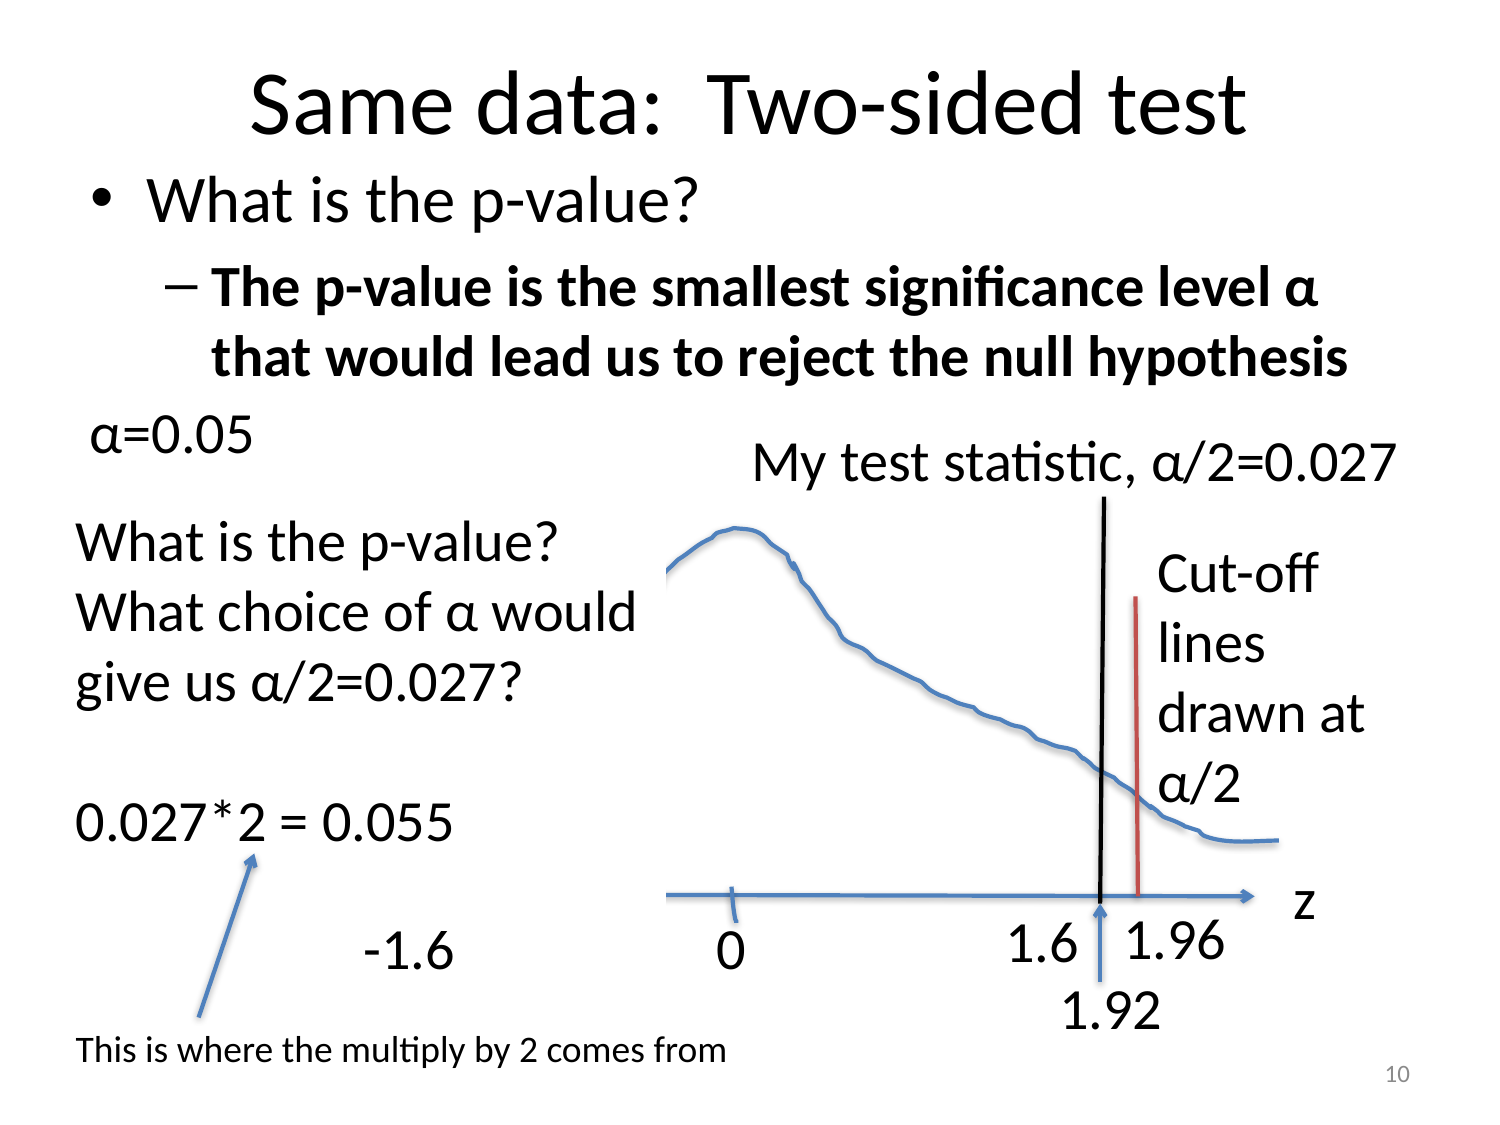

# Same data:  Two-sided test
What is the p-value?
The p-value is the smallest significance level α that would lead us to reject the null hypothesis
α=0.05
My test statistic, α/2=0.027

What is the p-value?
What choice of α would give us α/2=0.027?

0.027*2 = 0.055

Cut-off lines drawn at α/2

z

1.96
1.6
-1.6
0
1.92
This is where the multiply by 2 comes from
10